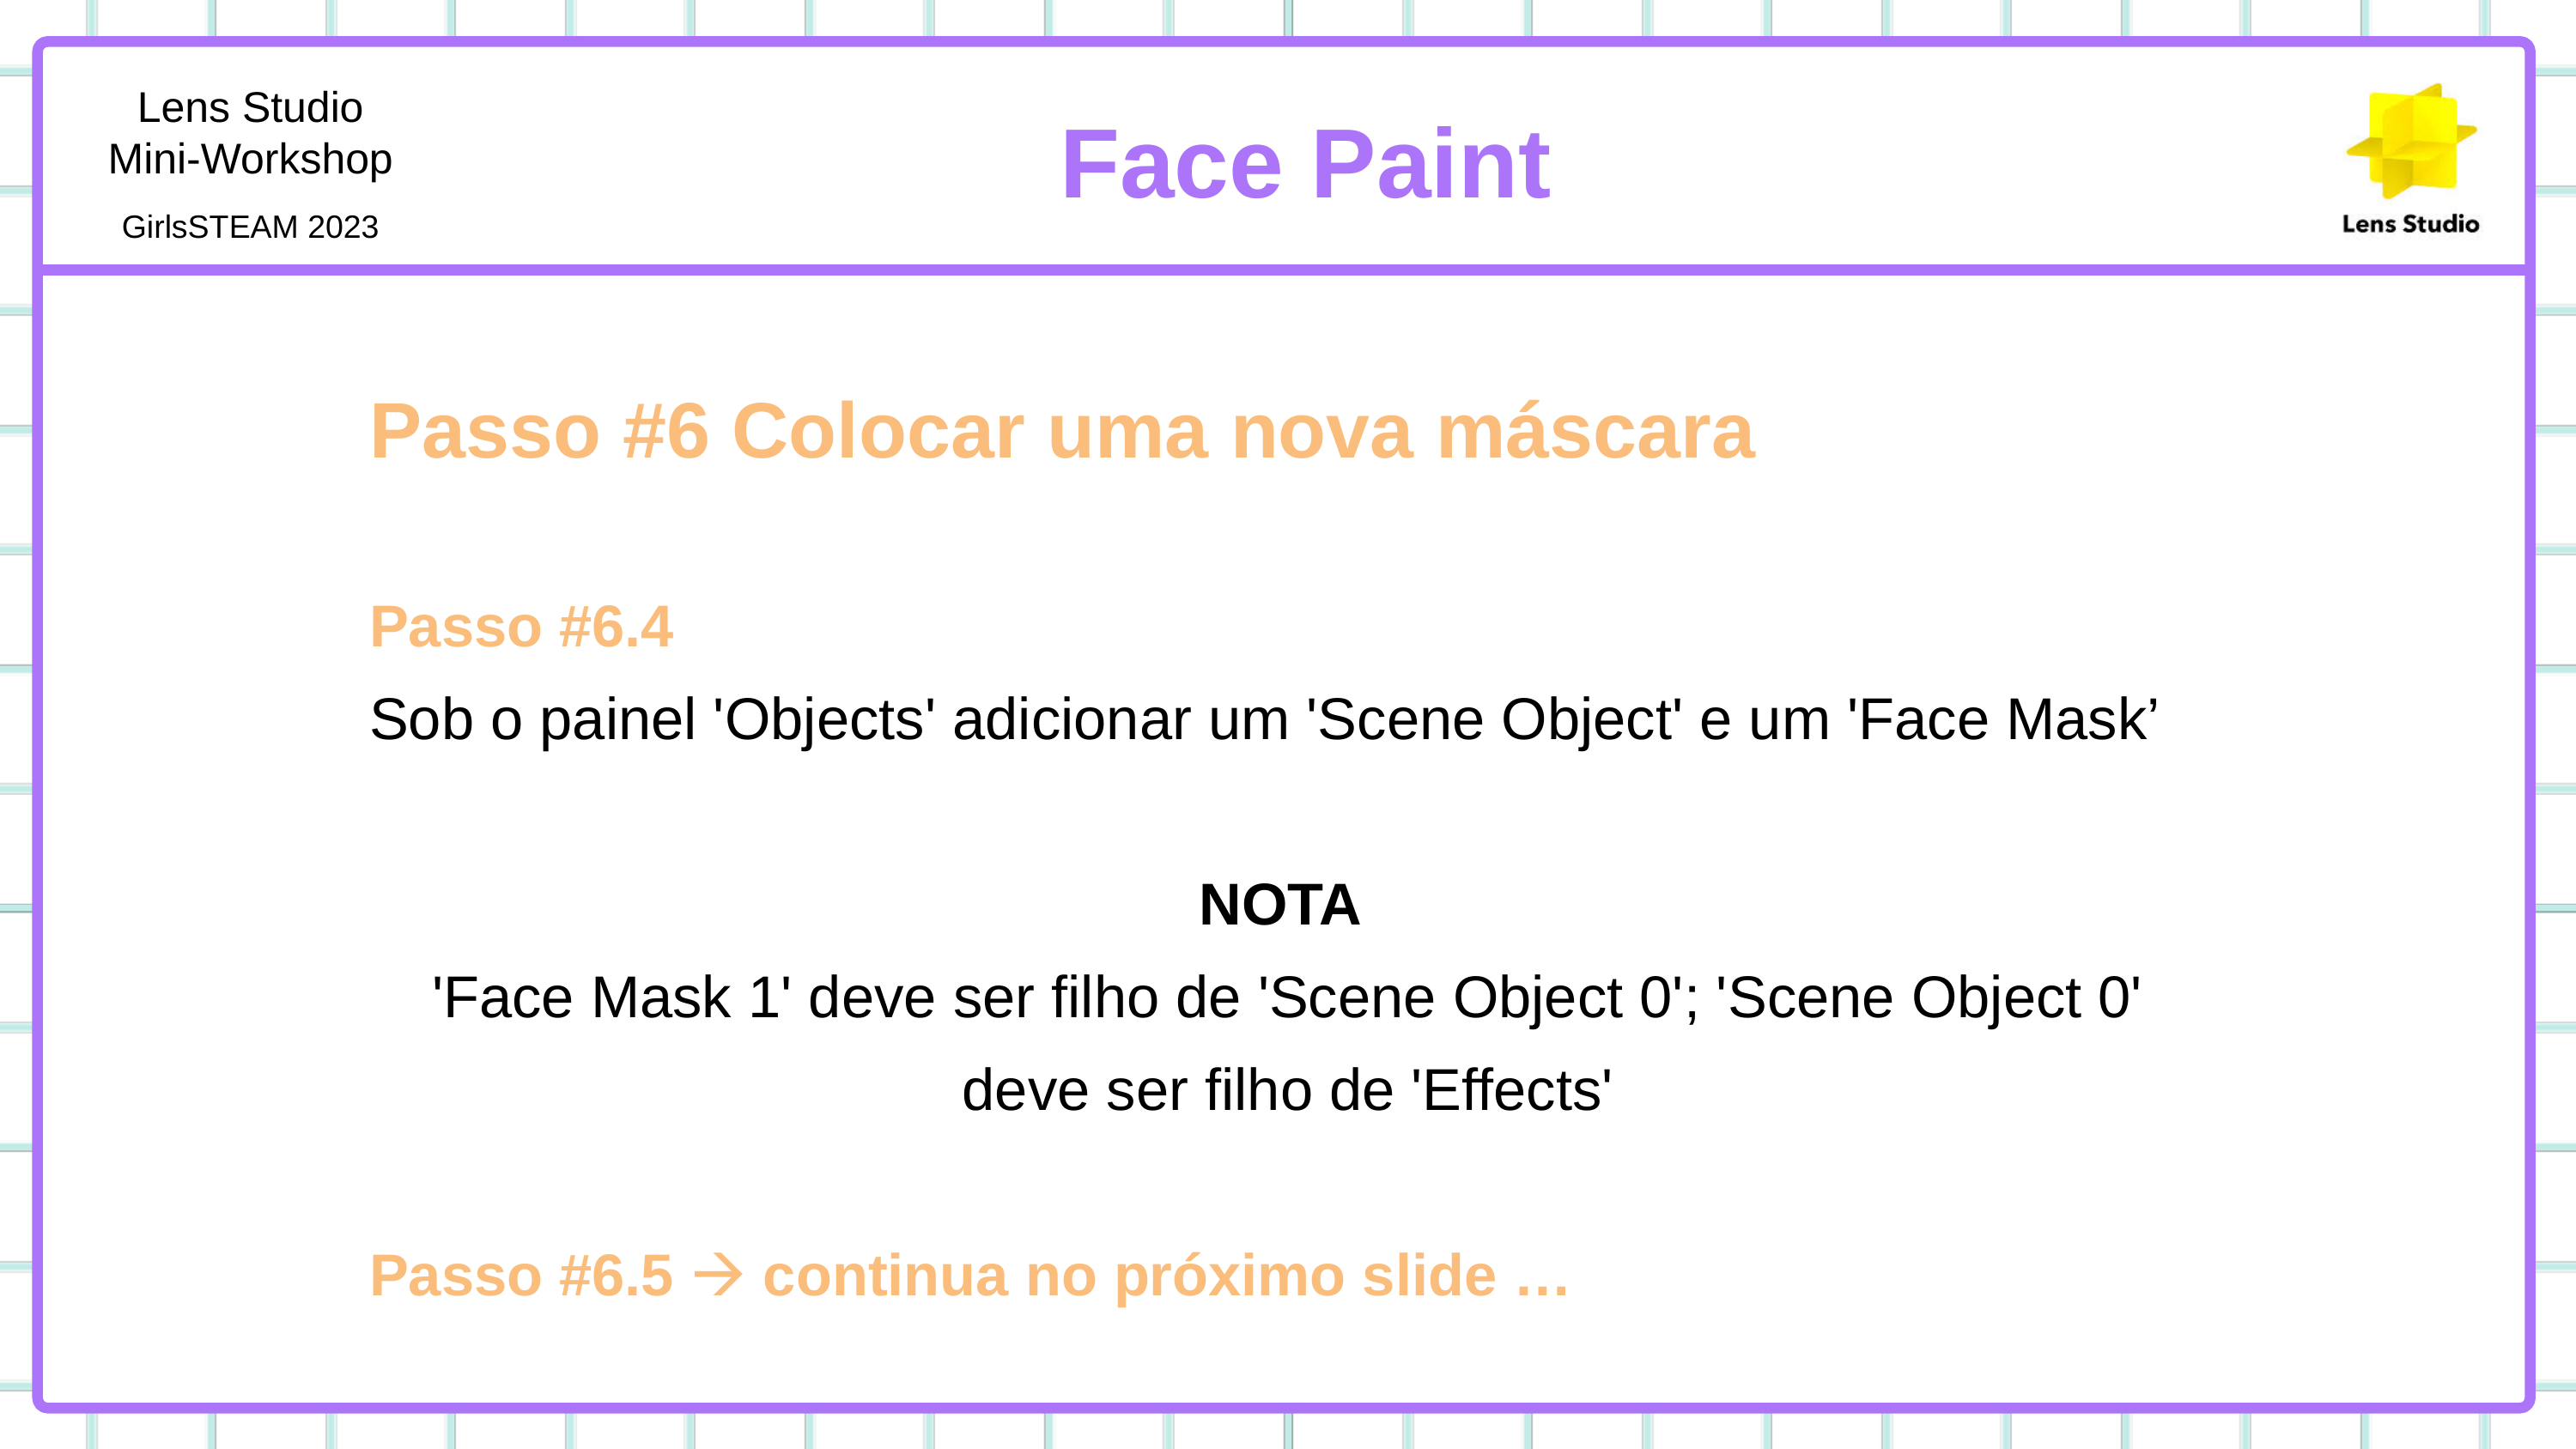

Face Paint
Passo #6 Colocar uma nova máscara
Passo #6.4
Sob o painel 'Objects' adicionar um 'Scene Object' e um 'Face Mask’

NOTA
'Face Mask 1' deve ser filho de 'Scene Object 0'; 'Scene Object 0' deve ser filho de 'Effects'

Passo #6.5 🡪 continua no próximo slide …